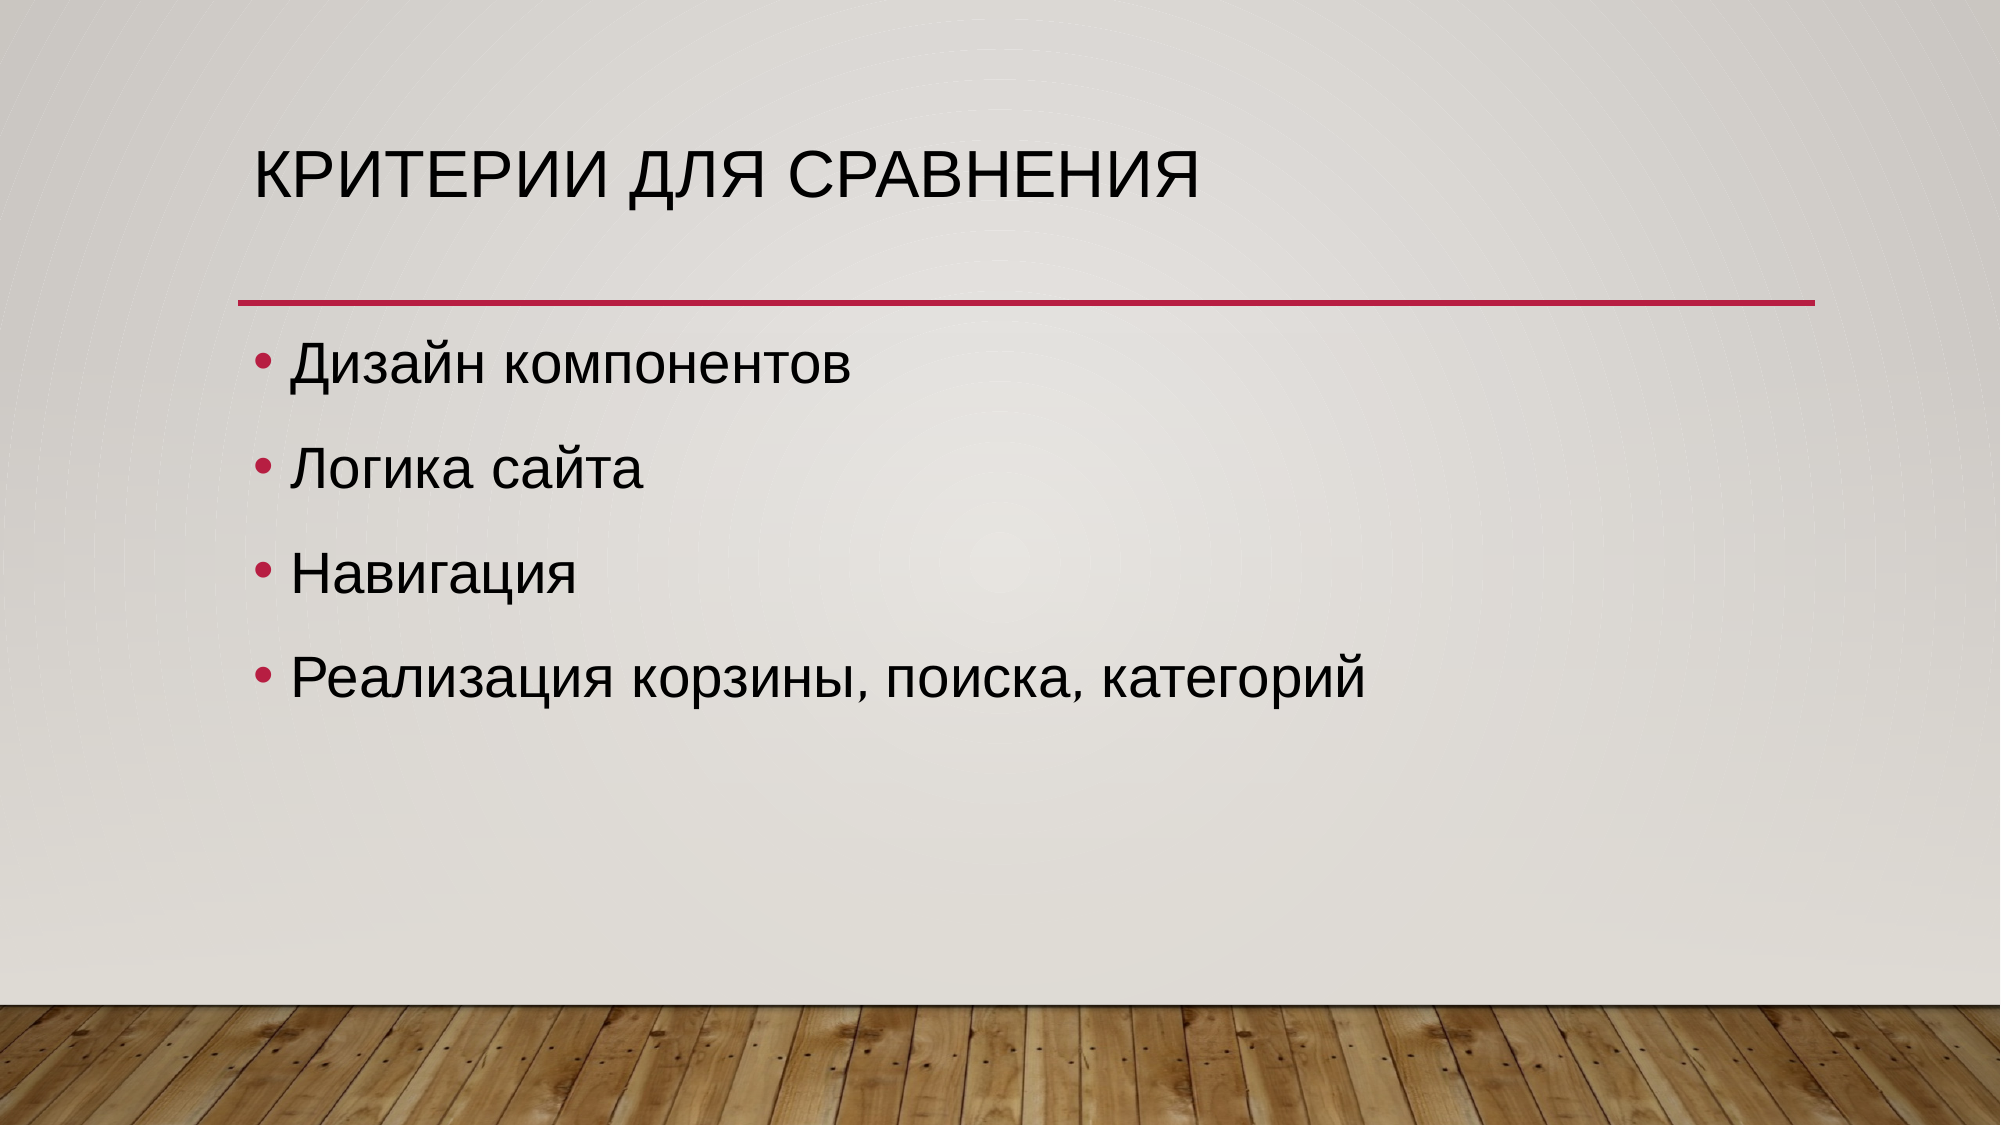

# Критерии для сравнения
Дизайн компонентов
Логика сайта
Навигация
Реализация корзины, поиска, категорий